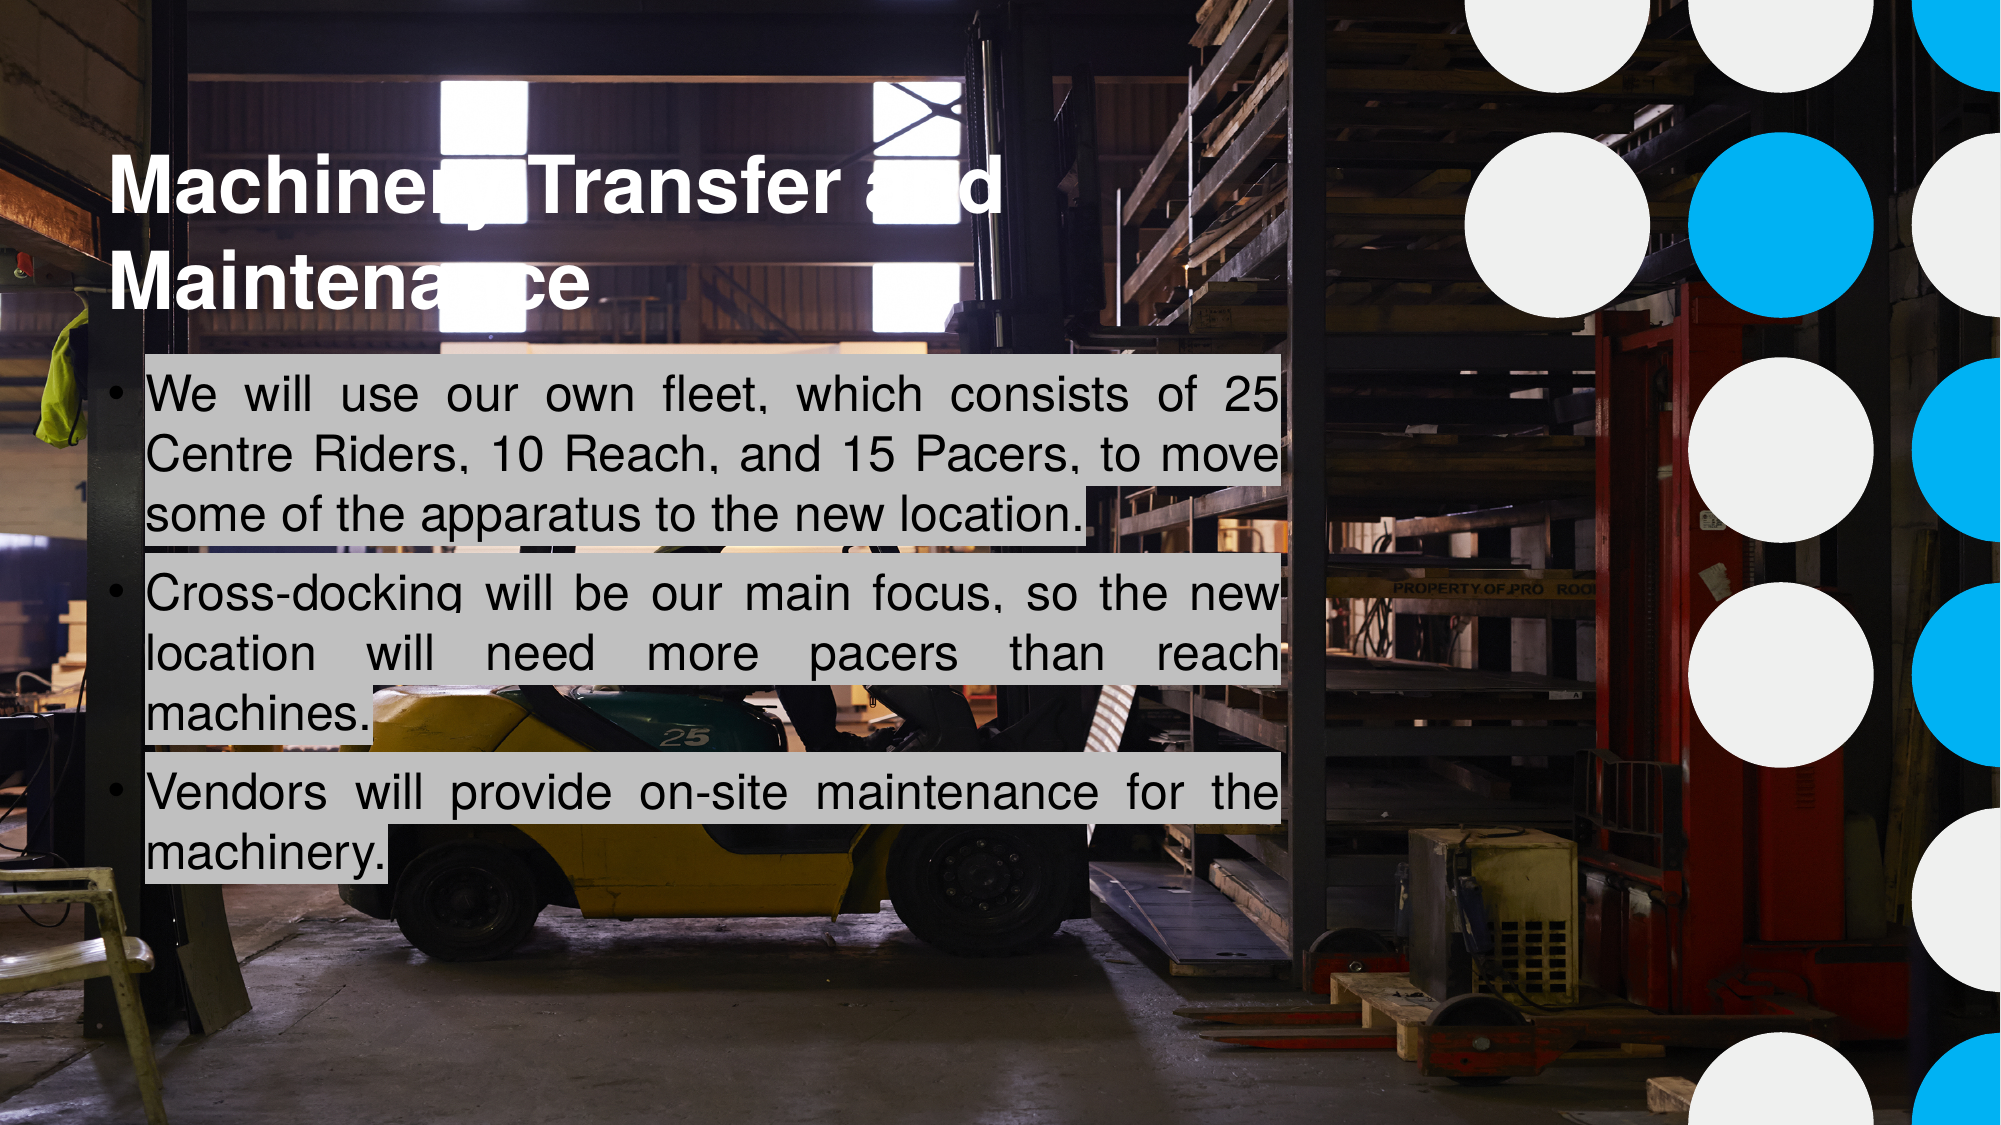

# Machinery Transfer and Maintenance
We will use our own fleet, which consists of 25 Centre Riders, 10 Reach, and 15 Pacers, to move some of the apparatus to the new location.
Cross-docking will be our main focus, so the new location will need more pacers than reach machines.
Vendors will provide on-site maintenance for the machinery.